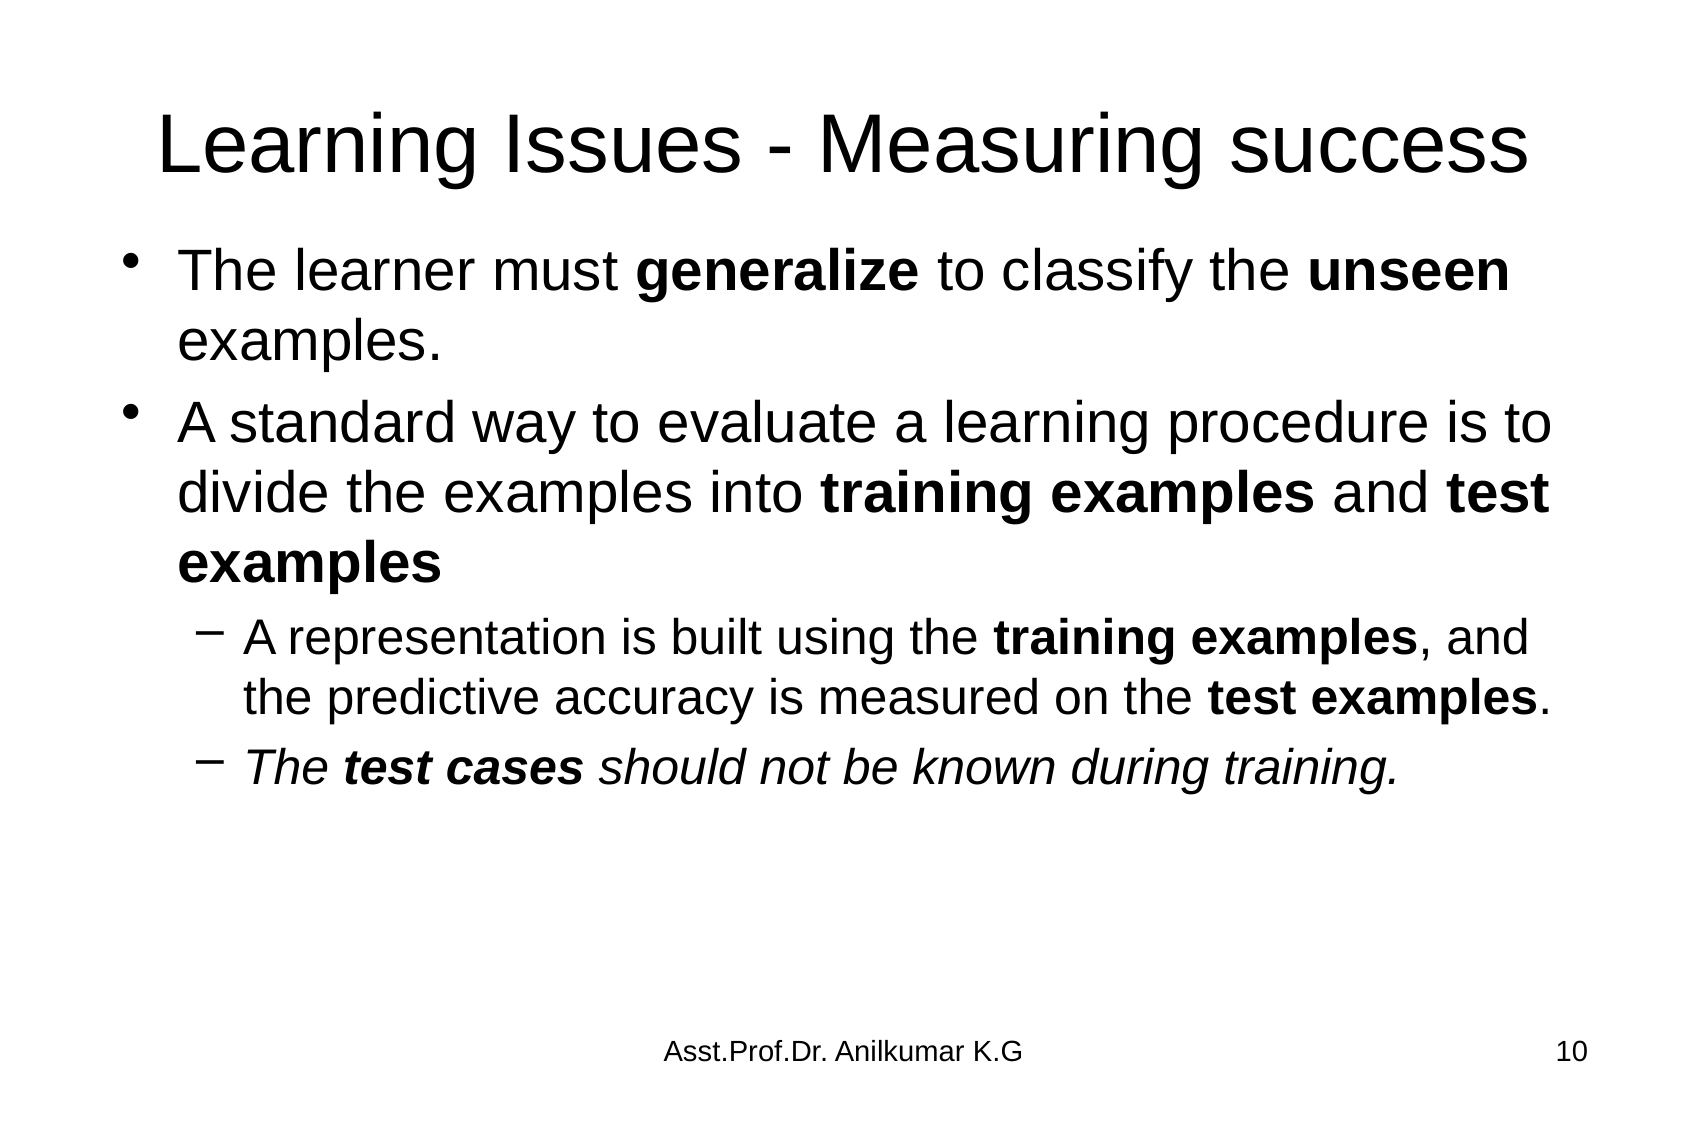

# Learning Issues - Measuring success
The learner must generalize to classify the unseen examples.
A standard way to evaluate a learning procedure is to divide the examples into training examples and test examples
A representation is built using the training examples, and the predictive accuracy is measured on the test examples.
The test cases should not be known during training.
Asst.Prof.Dr. Anilkumar K.G
10